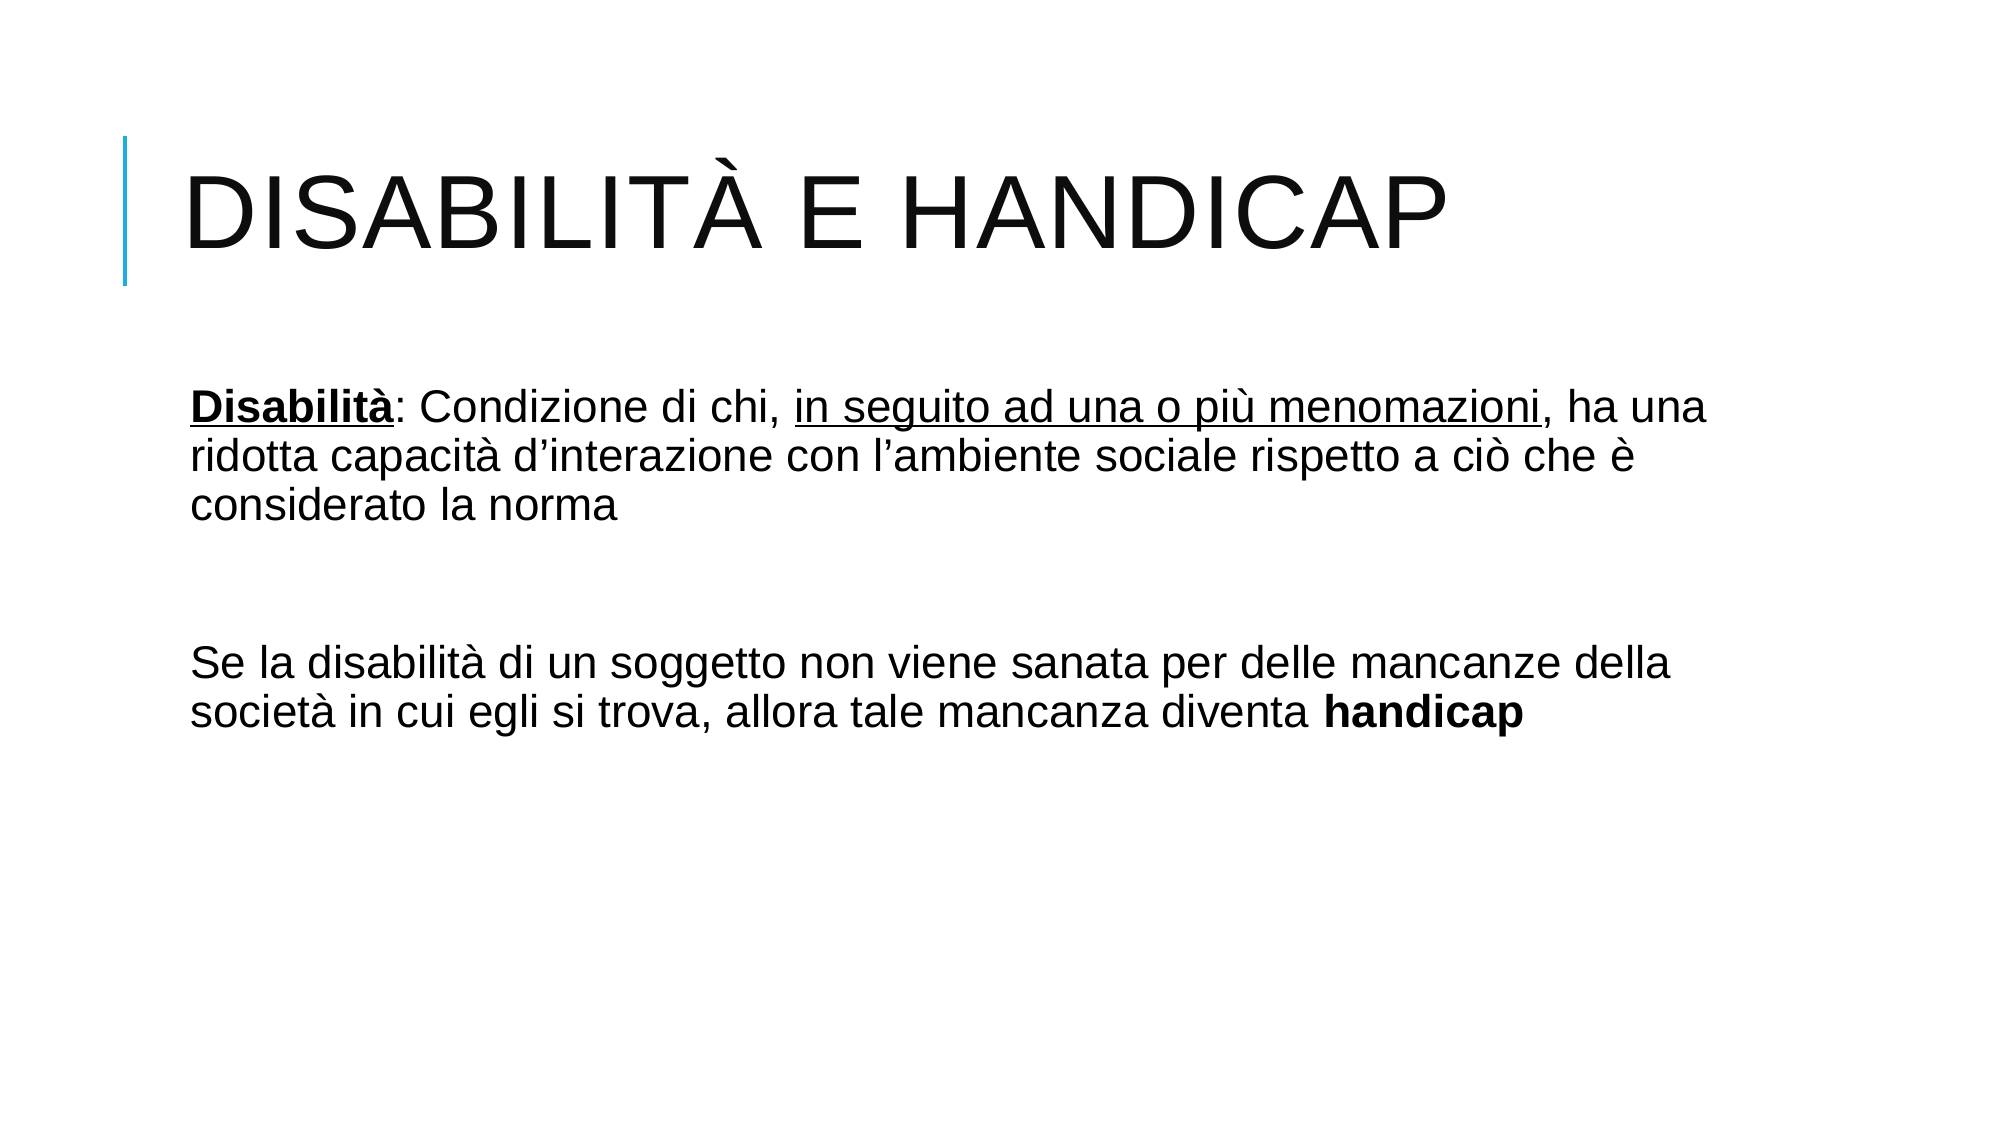

# Disabilità e handicap
Disabilità: Condizione di chi, in seguito ad una o più menomazioni, ha una ridotta capacità d’interazione con l’ambiente sociale rispetto a ciò che è considerato la norma

Se la disabilità di un soggetto non viene sanata per delle mancanze della società in cui egli si trova, allora tale mancanza diventa handicap